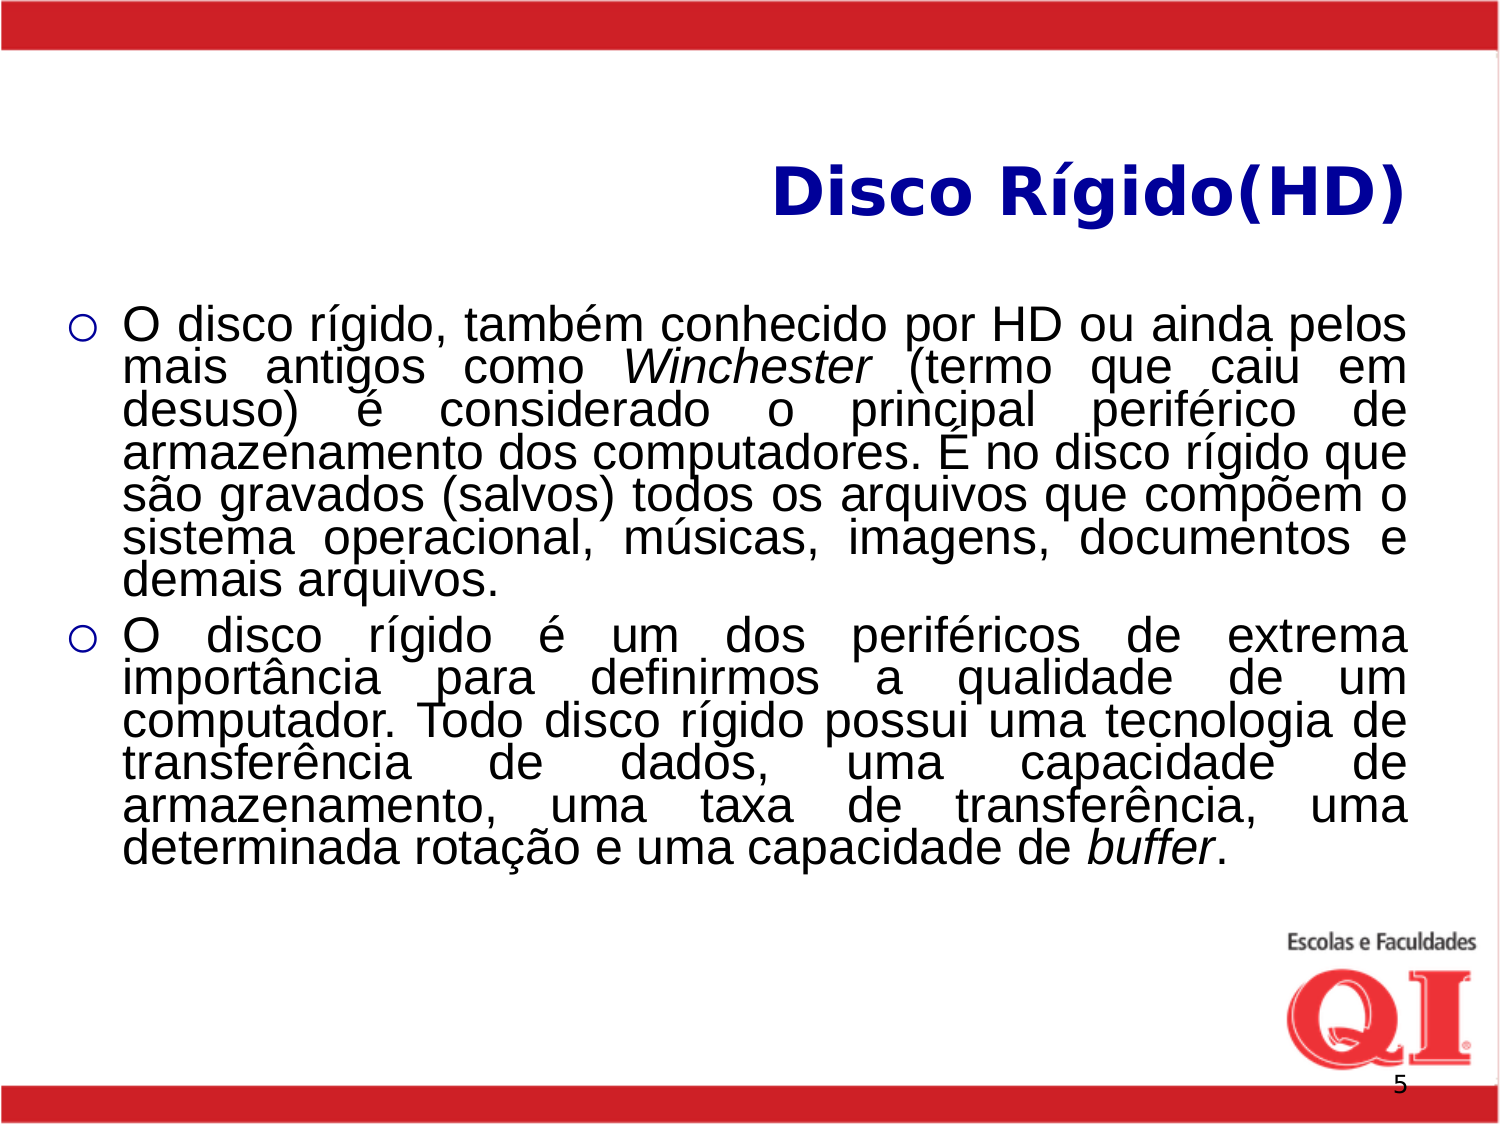

# Disco Rígido(HD)
O disco rígido, também conhecido por HD ou ainda pelos mais antigos como Winchester (termo que caiu em desuso) é considerado o principal periférico de armazenamento dos computadores. É no disco rígido que são gravados (salvos) todos os arquivos que compõem o sistema operacional, músicas, imagens, documentos e demais arquivos.
O disco rígido é um dos periféricos de extrema importância para definirmos a qualidade de um computador. Todo disco rígido possui uma tecnologia de transferência de dados, uma capacidade de armazenamento, uma taxa de transferência, uma determinada rotação e uma capacidade de buffer.
5